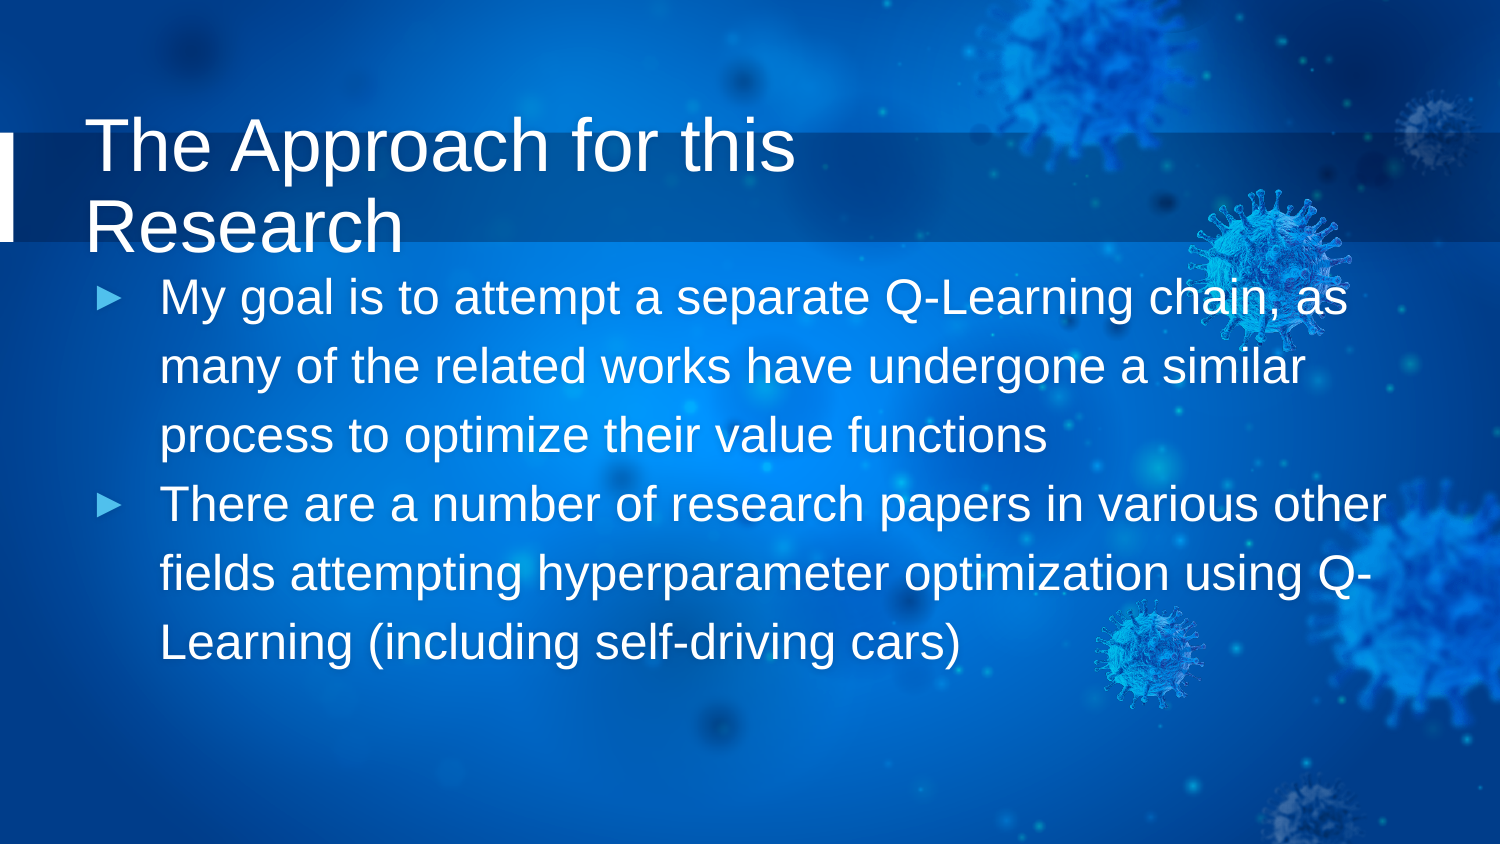

# The Approach for this Research
My goal is to attempt a separate Q-Learning chain, as many of the related works have undergone a similar process to optimize their value functions
There are a number of research papers in various other fields attempting hyperparameter optimization using Q-Learning (including self-driving cars)